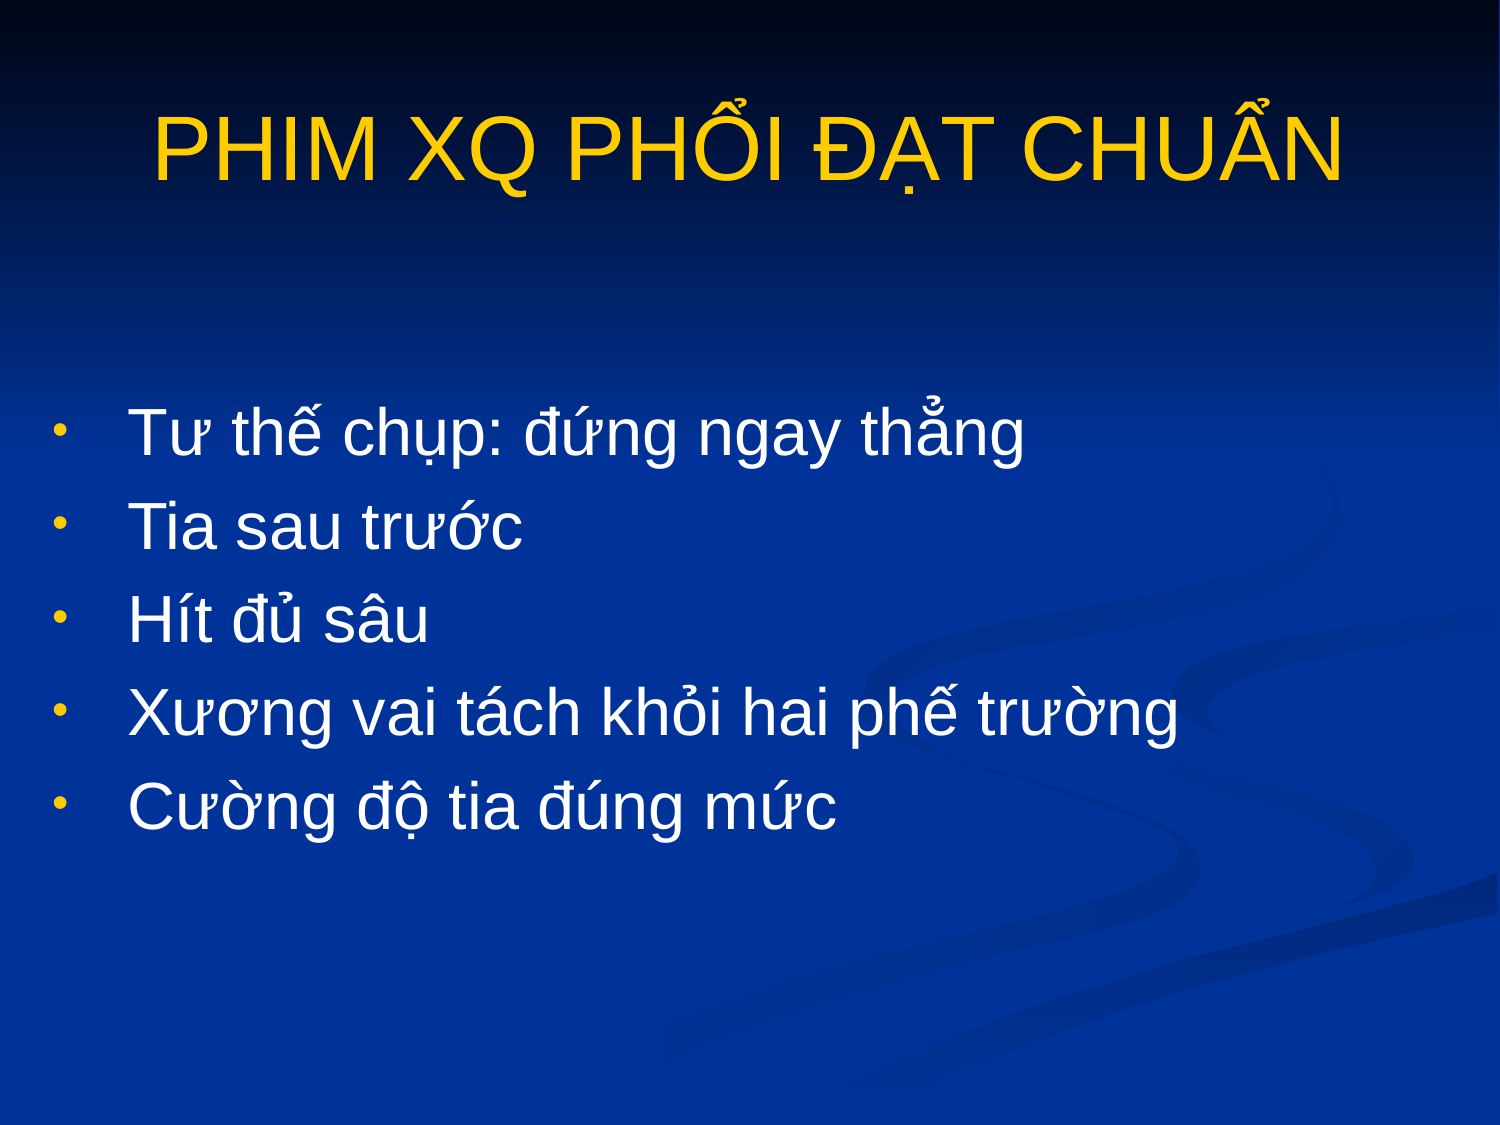

# PHIM XQ PHỔI ĐẠT CHUẨN
Tư thế chụp: đứng ngay thẳng
Tia sau trước
Hít đủ sâu
Xương vai tách khỏi hai phế trường
Cường độ tia đúng mức